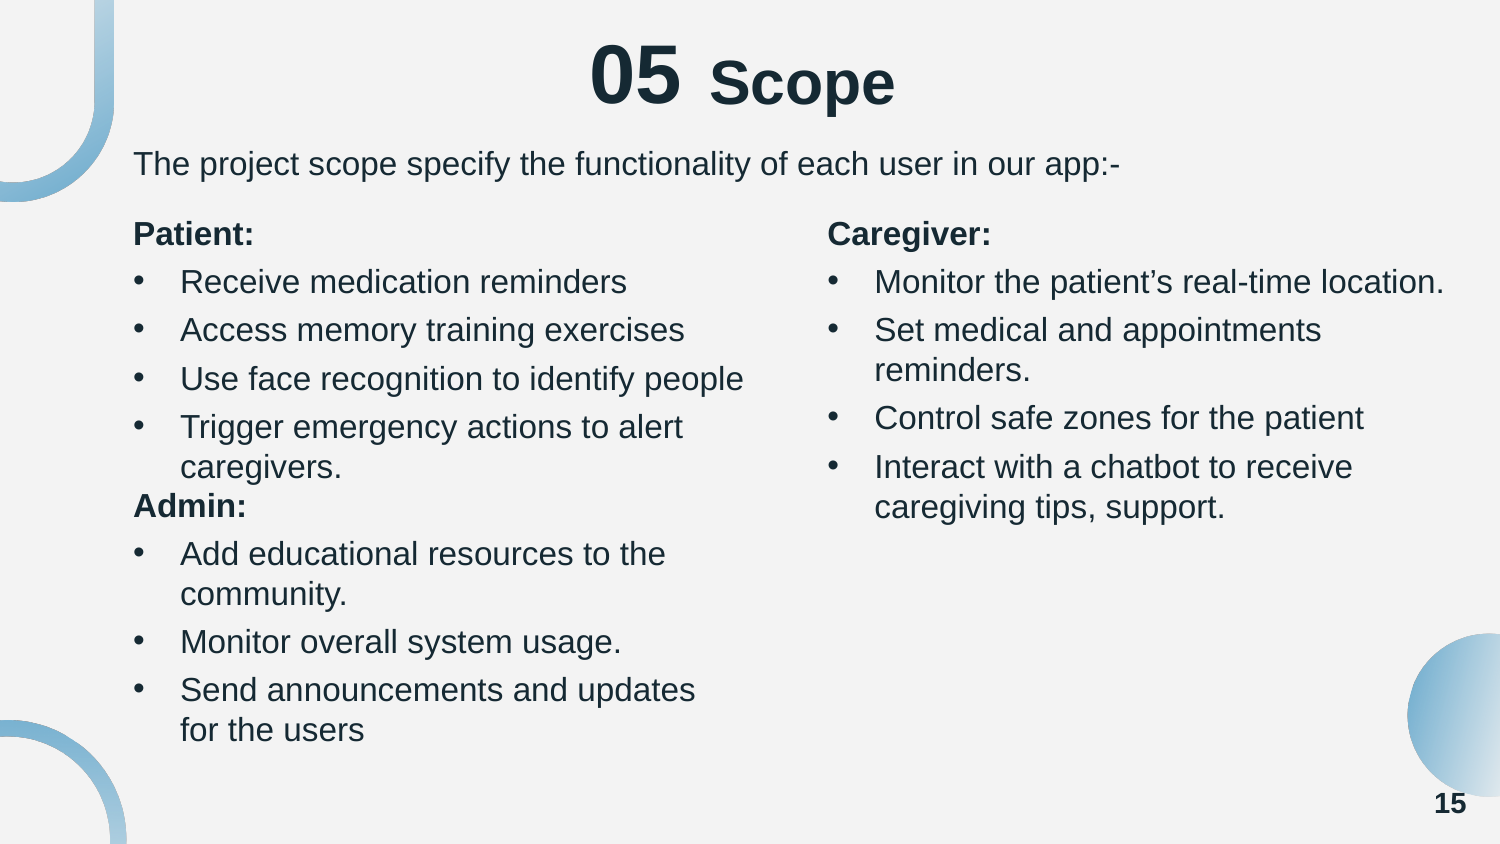

05
Scope
The project scope specify the functionality of each user in our app:-
Patient:
Receive medication reminders
Access memory training exercises
Use face recognition to identify people
Trigger emergency actions to alert caregivers.

Caregiver:
Monitor the patient’s real-time location.
Set medical and appointments reminders.
Control safe zones for the patient
Interact with a chatbot to receive caregiving tips, support.

Admin:
Add educational resources to the community.
Monitor overall system usage.
Send announcements and updates for the users
15